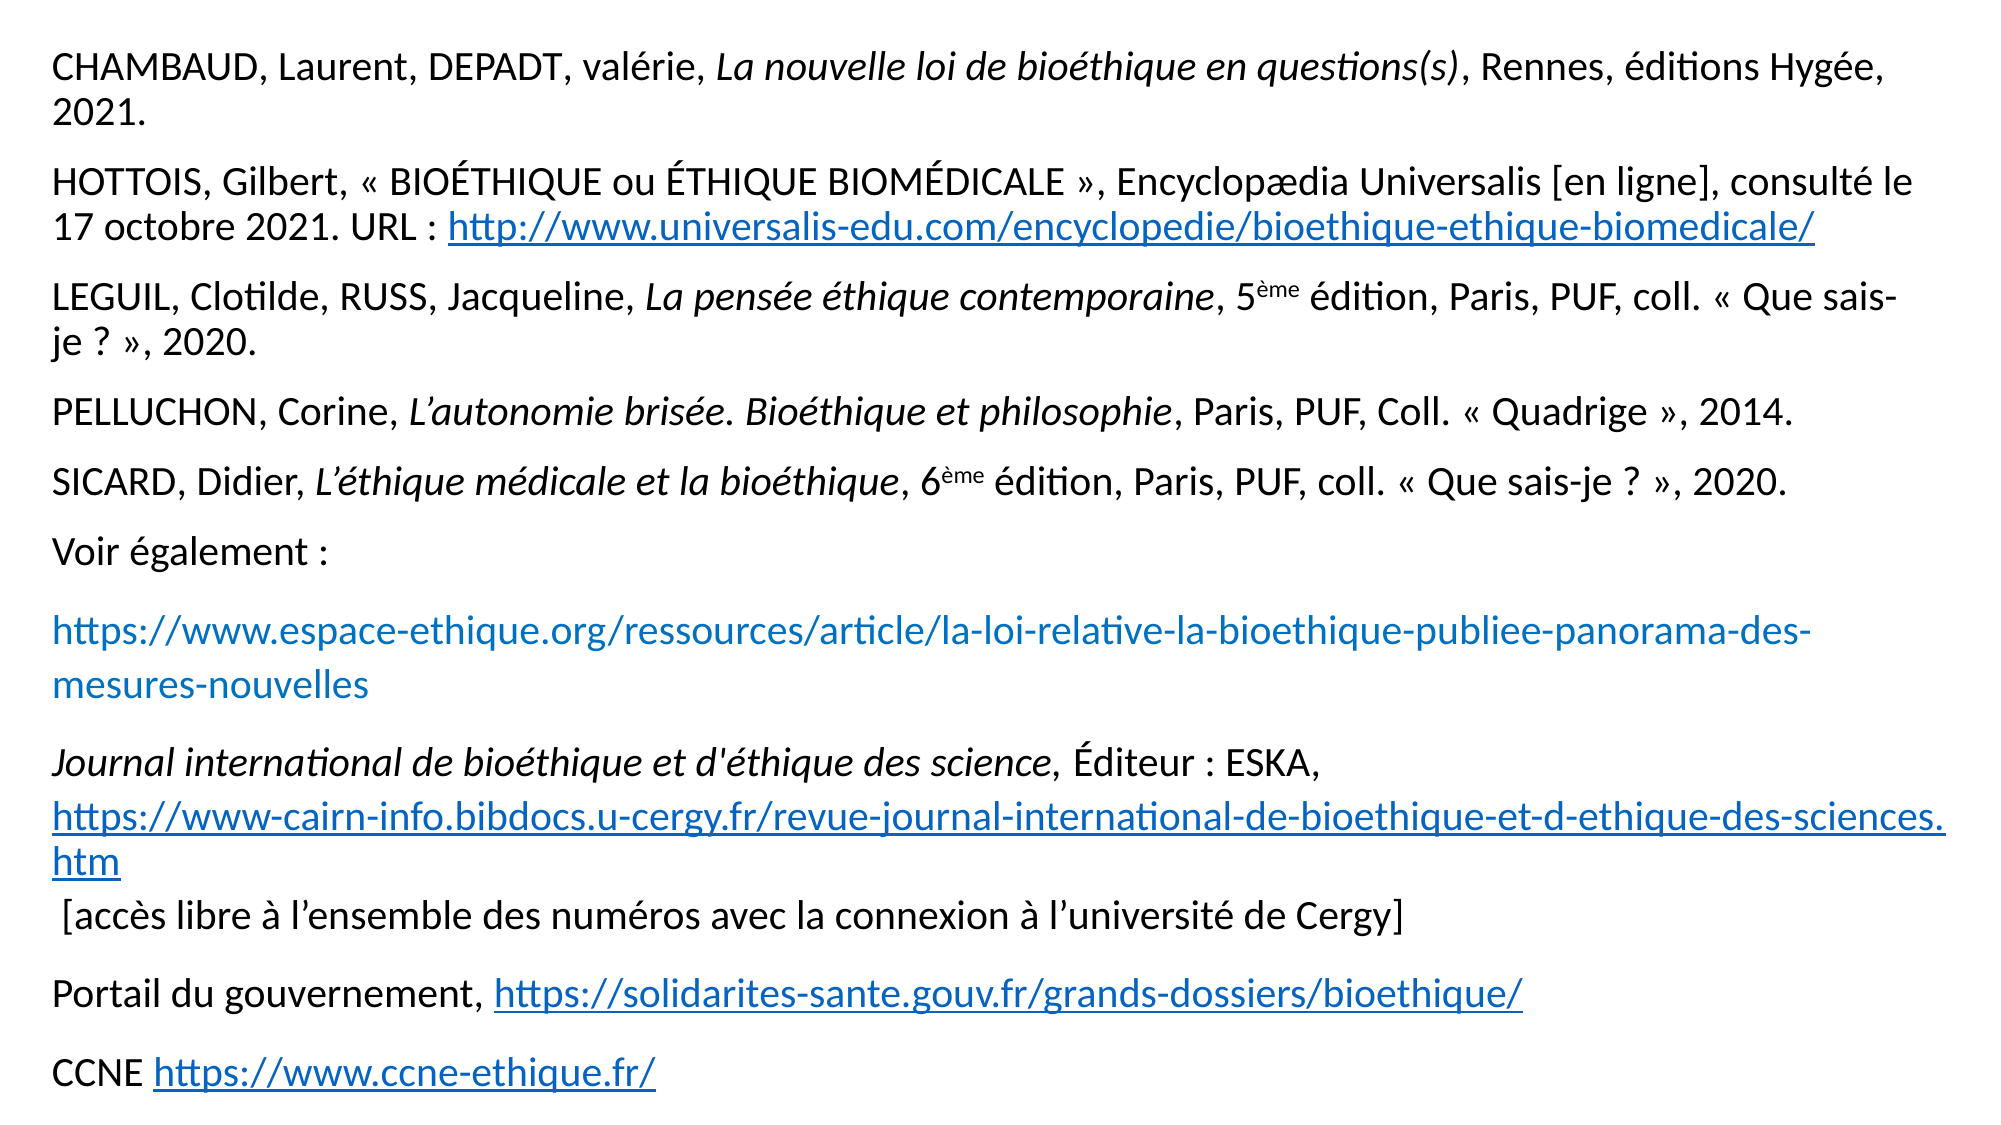

Chambaud, Laurent, Depadt, valérie, La nouvelle loi de bioéthique en questions(s), Rennes, éditions Hygée, 2021.
Hottois, Gilbert, « BIOÉTHIQUE ou ÉTHIQUE BIOMÉDICALE », Encyclopædia Universalis [en ligne], consulté le 17 octobre 2021. URL : http://www.universalis-edu.com/encyclopedie/bioethique-ethique-biomedicale/
Leguil, Clotilde, Russ, Jacqueline, La pensée éthique contemporaine, 5ème édition, Paris, PUF, coll. « Que sais-je ? », 2020.
Pelluchon, Corine, L’autonomie brisée. Bioéthique et philosophie, Paris, PUF, Coll. « Quadrige », 2014.
Sicard, Didier, L’éthique médicale et la bioéthique, 6ème édition, Paris, PUF, coll. « Que sais-je ? », 2020.
Voir également :
https://www.espace-ethique.org/ressources/article/la-loi-relative-la-bioethique-publiee-panorama-des-mesures-nouvelles
Journal international de bioéthique et d'éthique des science, Éditeur : ESKA, https://www-cairn-info.bibdocs.u-cergy.fr/revue-journal-international-de-bioethique-et-d-ethique-des-sciences.htm [accès libre à l’ensemble des numéros avec la connexion à l’université de Cergy]
Portail du gouvernement, https://solidarites-sante.gouv.fr/grands-dossiers/bioethique/
CCNE https://www.ccne-ethique.fr/
Institut Européen de bioéthique https://www.ieb-eib.org/fr/